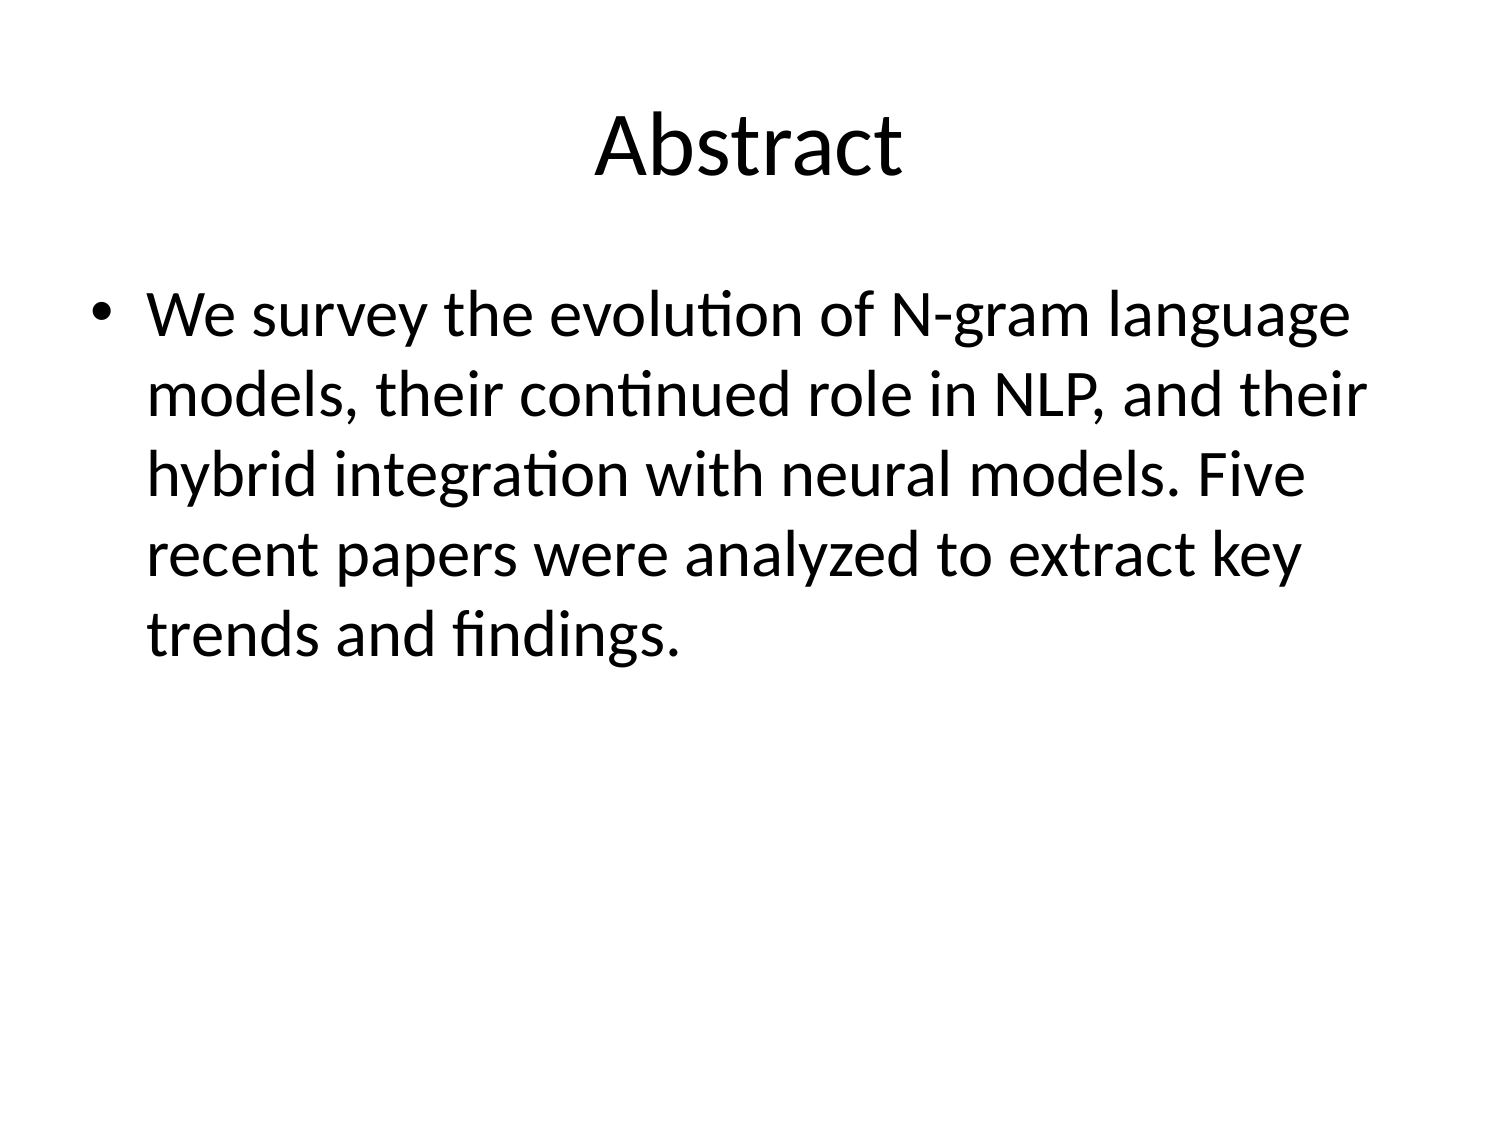

# Abstract
We survey the evolution of N-gram language models, their continued role in NLP, and their hybrid integration with neural models. Five recent papers were analyzed to extract key trends and findings.